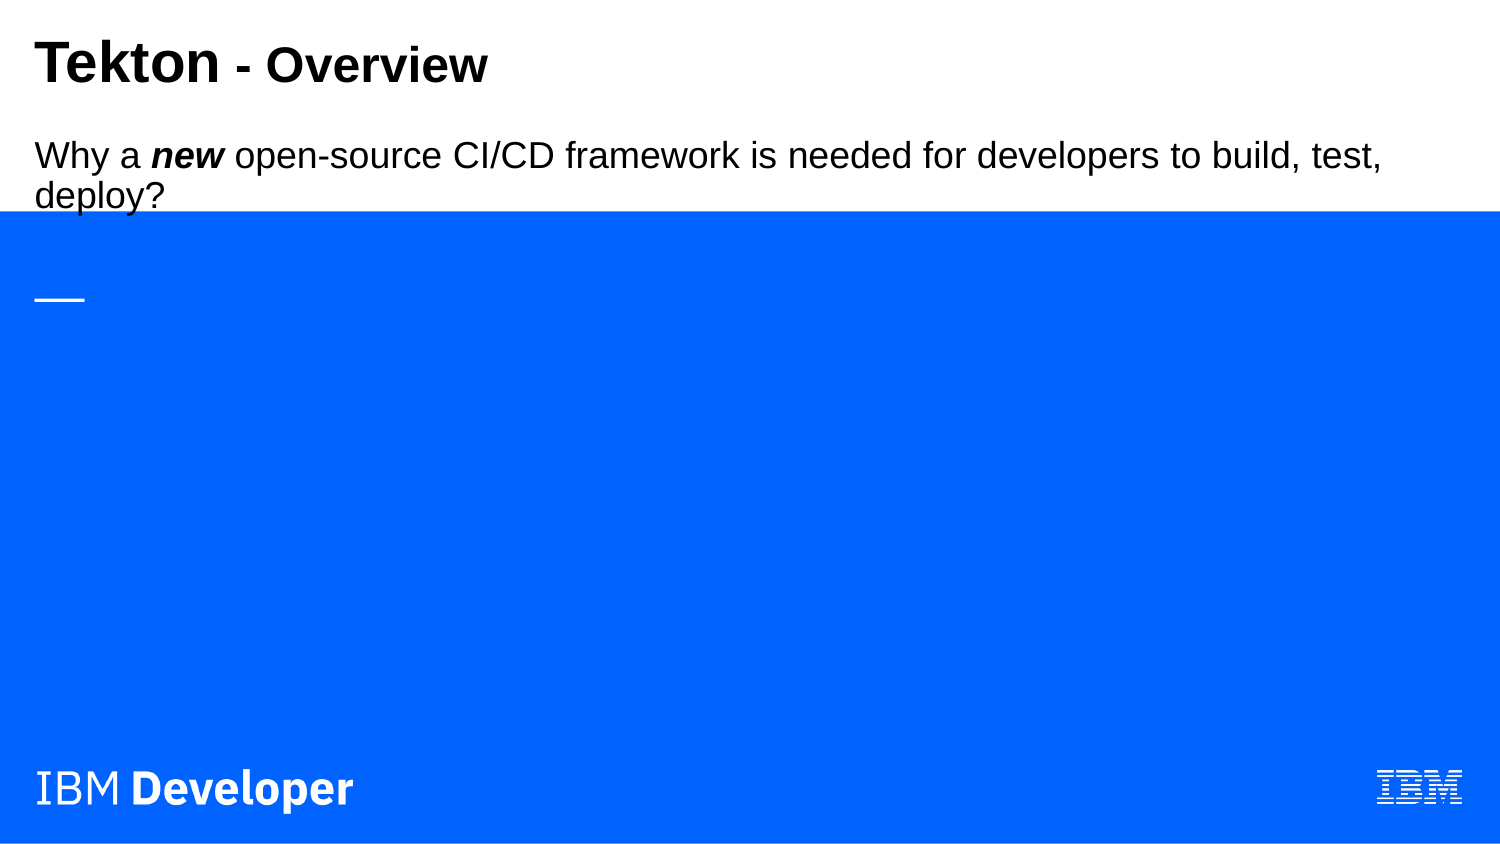

# Tekton - Overview Why a new open-source CI/CD framework is needed for developers to build, test, deploy? —